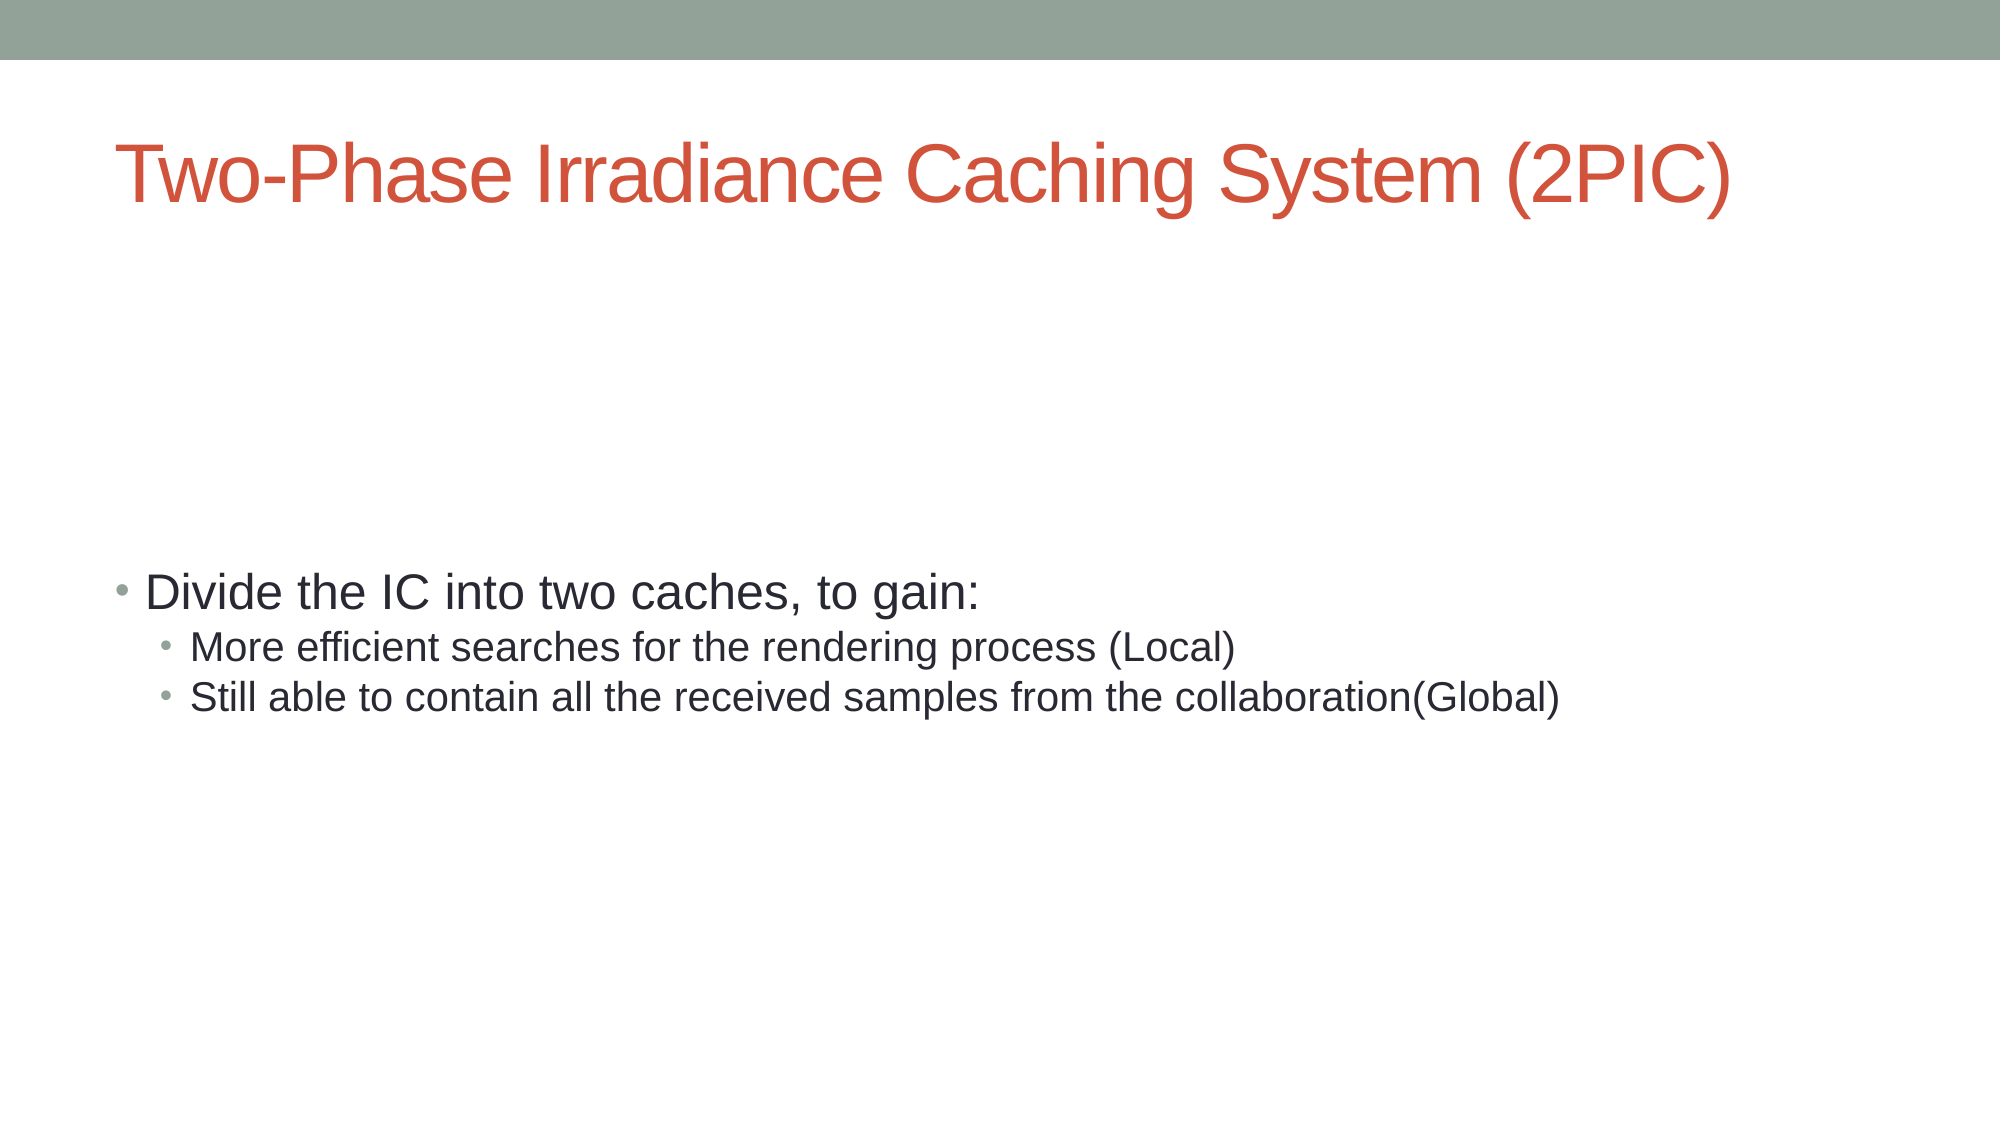

Two-Phase Irradiance Caching System (2PIC)
Divide the IC into two caches, to gain:
More efficient searches for the rendering process (Local)
Still able to contain all the received samples from the collaboration(Global)